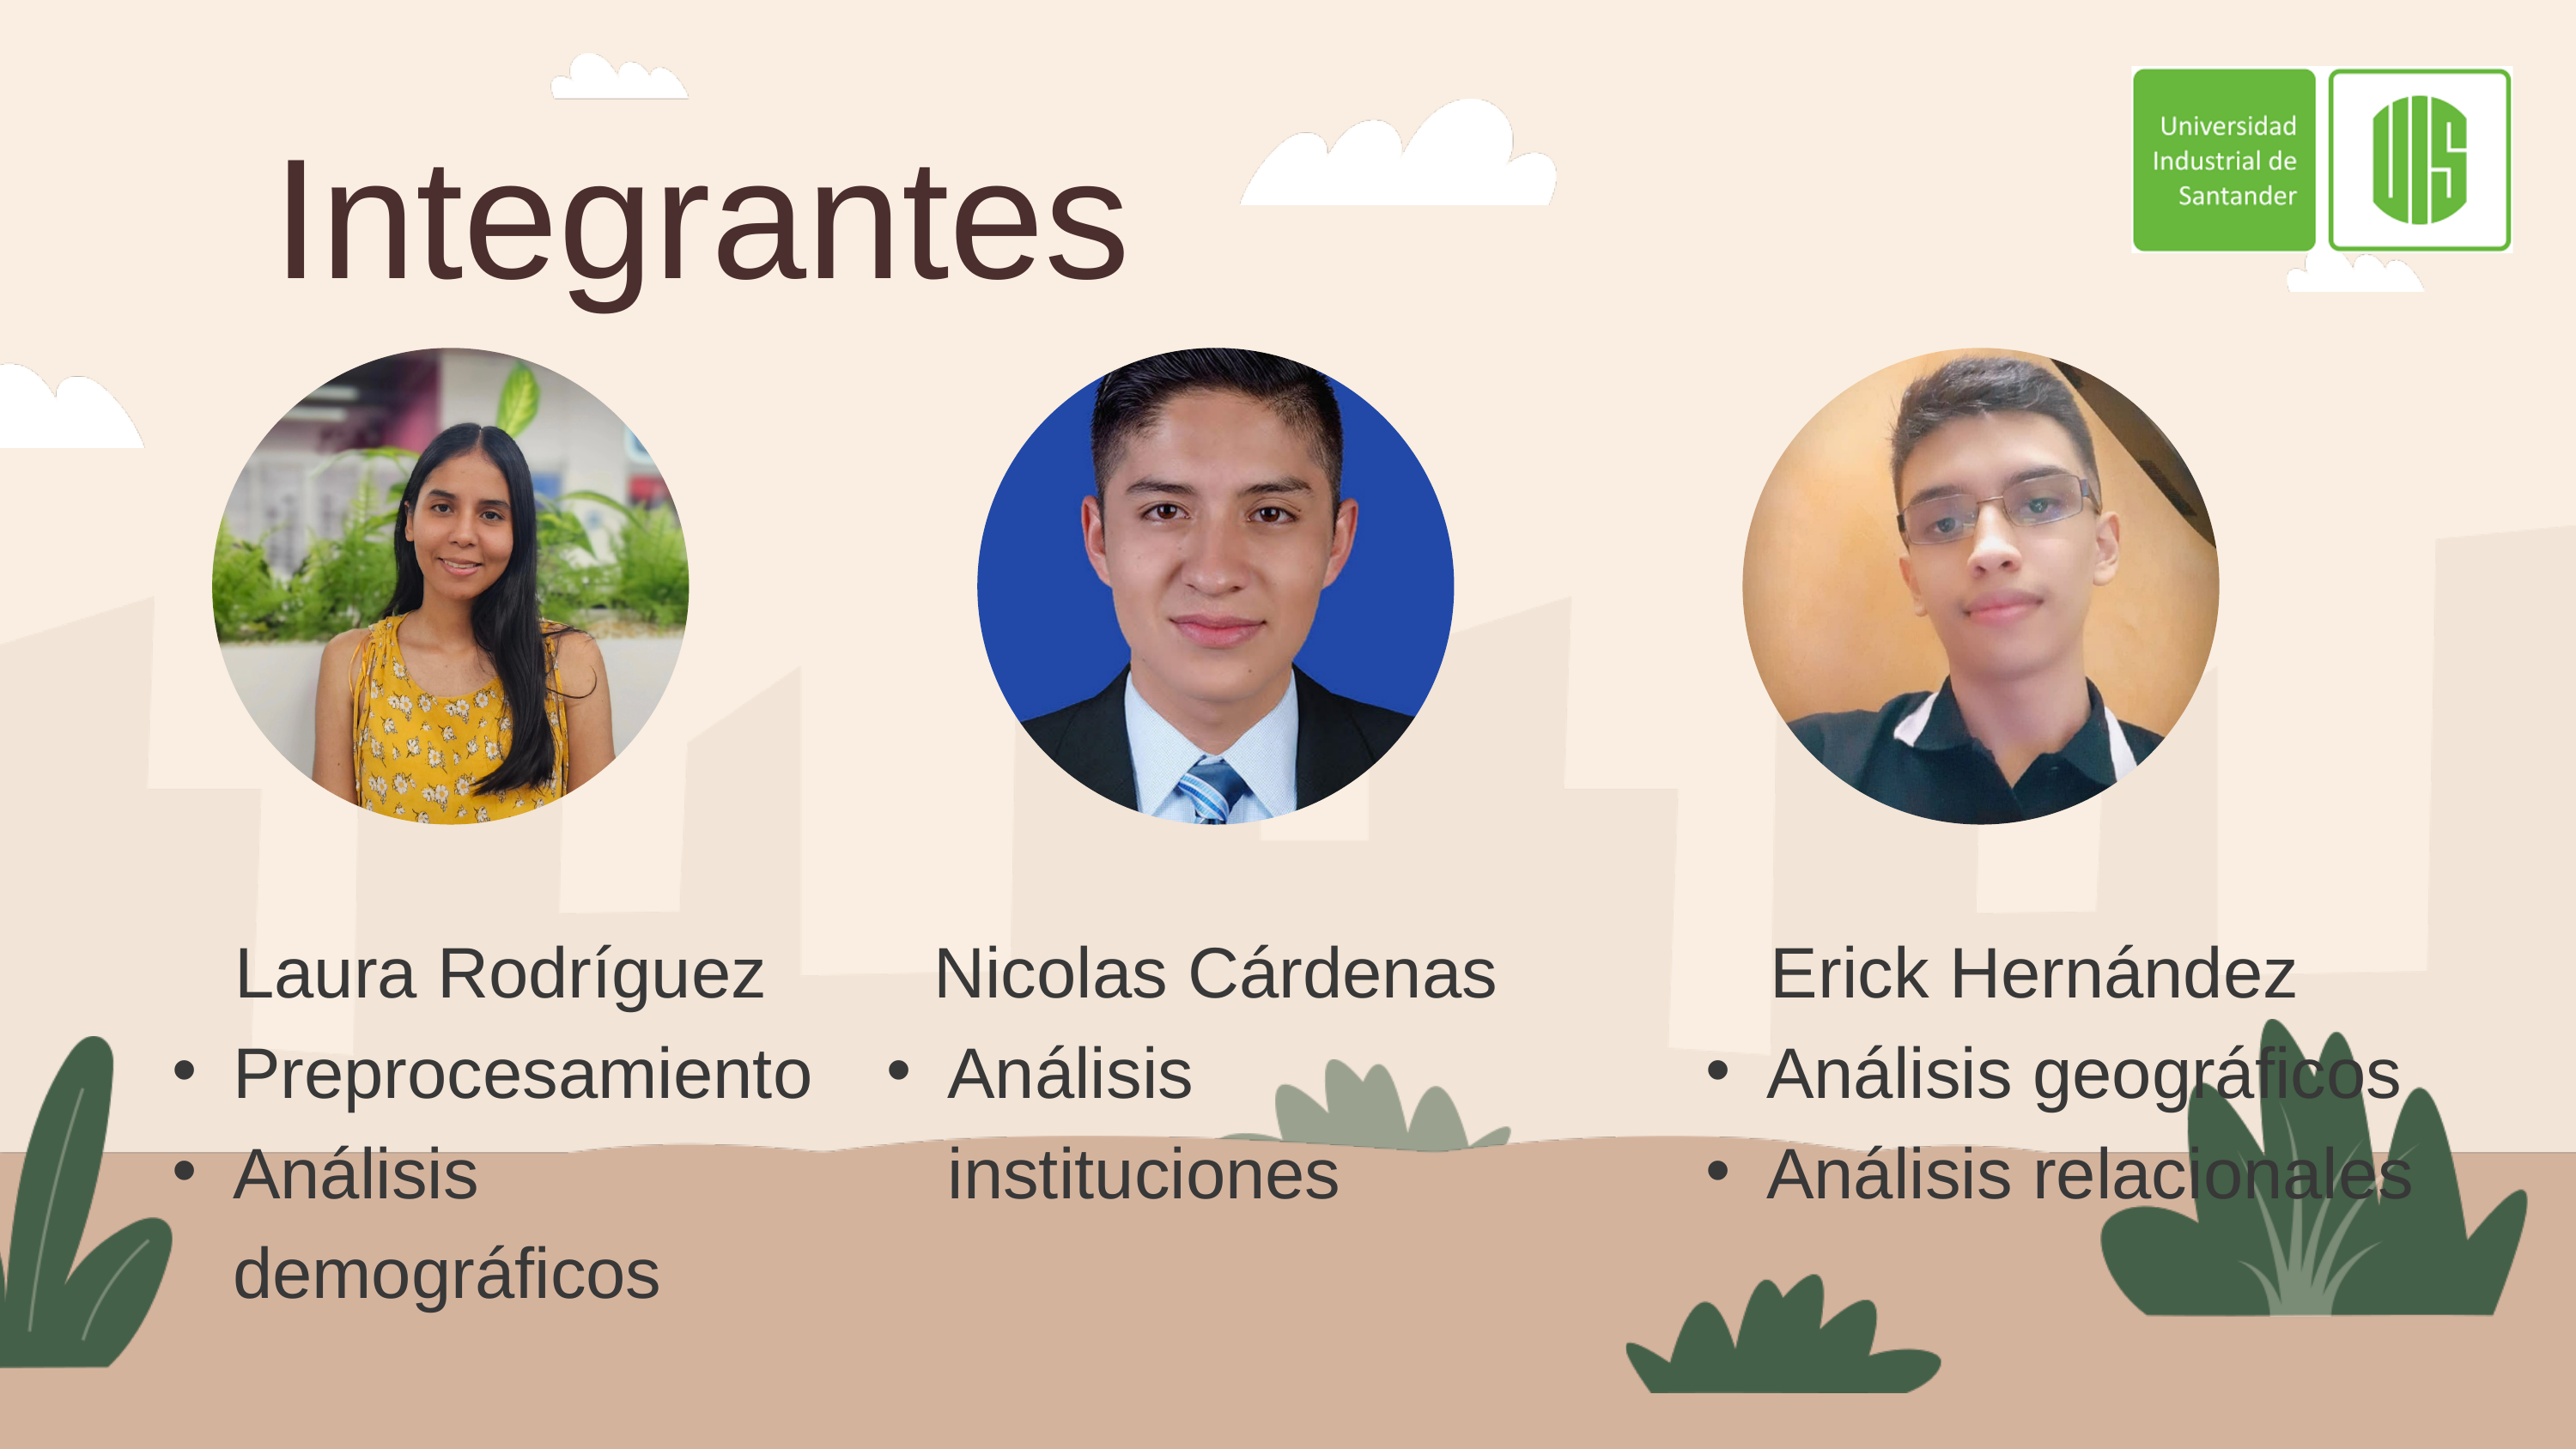

Integrantes

Laura Rodríguez
Preprocesamiento
Análisis demográficos
Nicolas Cárdenas
Análisis instituciones
Erick Hernández
Análisis geográficos
Análisis relacionales